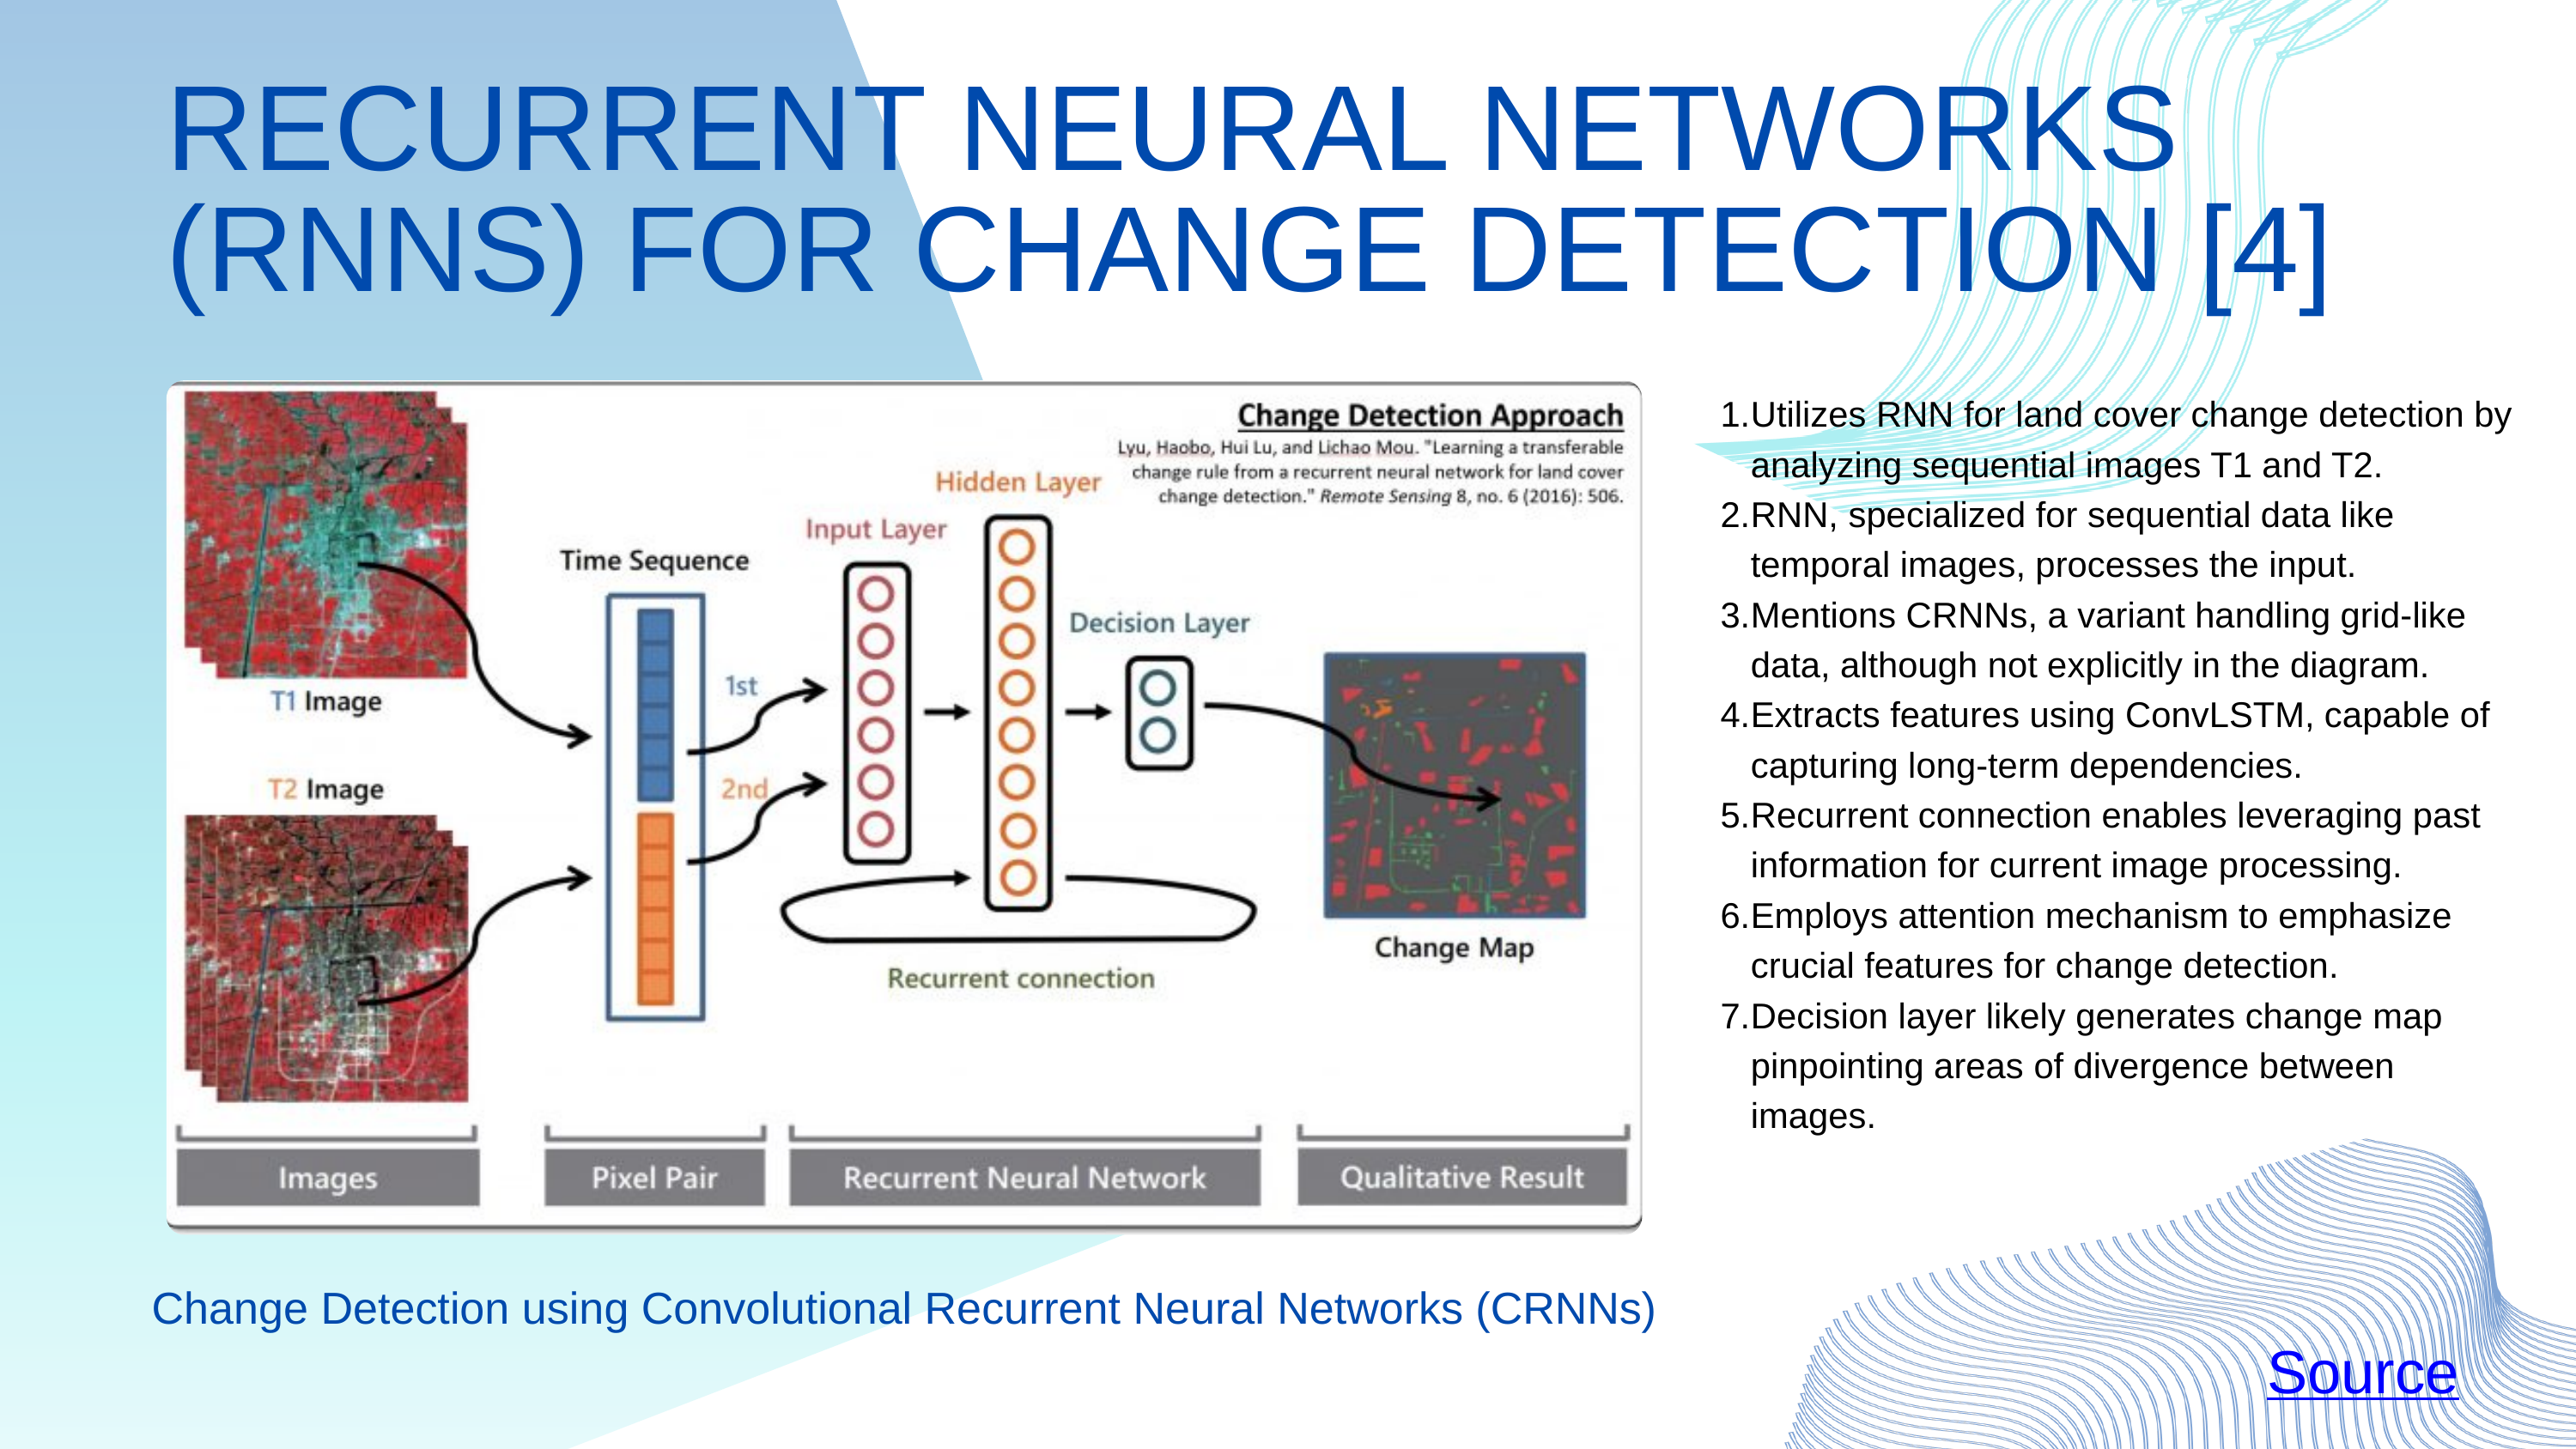

RECURRENT NEURAL NETWORKS (RNNS) FOR CHANGE DETECTION [4]

Utilizes RNN for land cover change detection by analyzing sequential images T1 and T2.
RNN, specialized for sequential data like temporal images, processes the input.
Mentions CRNNs, a variant handling grid-like data, although not explicitly in the diagram.
Extracts features using ConvLSTM, capable of capturing long-term dependencies.
Recurrent connection enables leveraging past information for current image processing.
Employs attention mechanism to emphasize crucial features for change detection.
Decision layer likely generates change map pinpointing areas of divergence between images.

Change Detection using Convolutional Recurrent Neural Networks (CRNNs)
Source